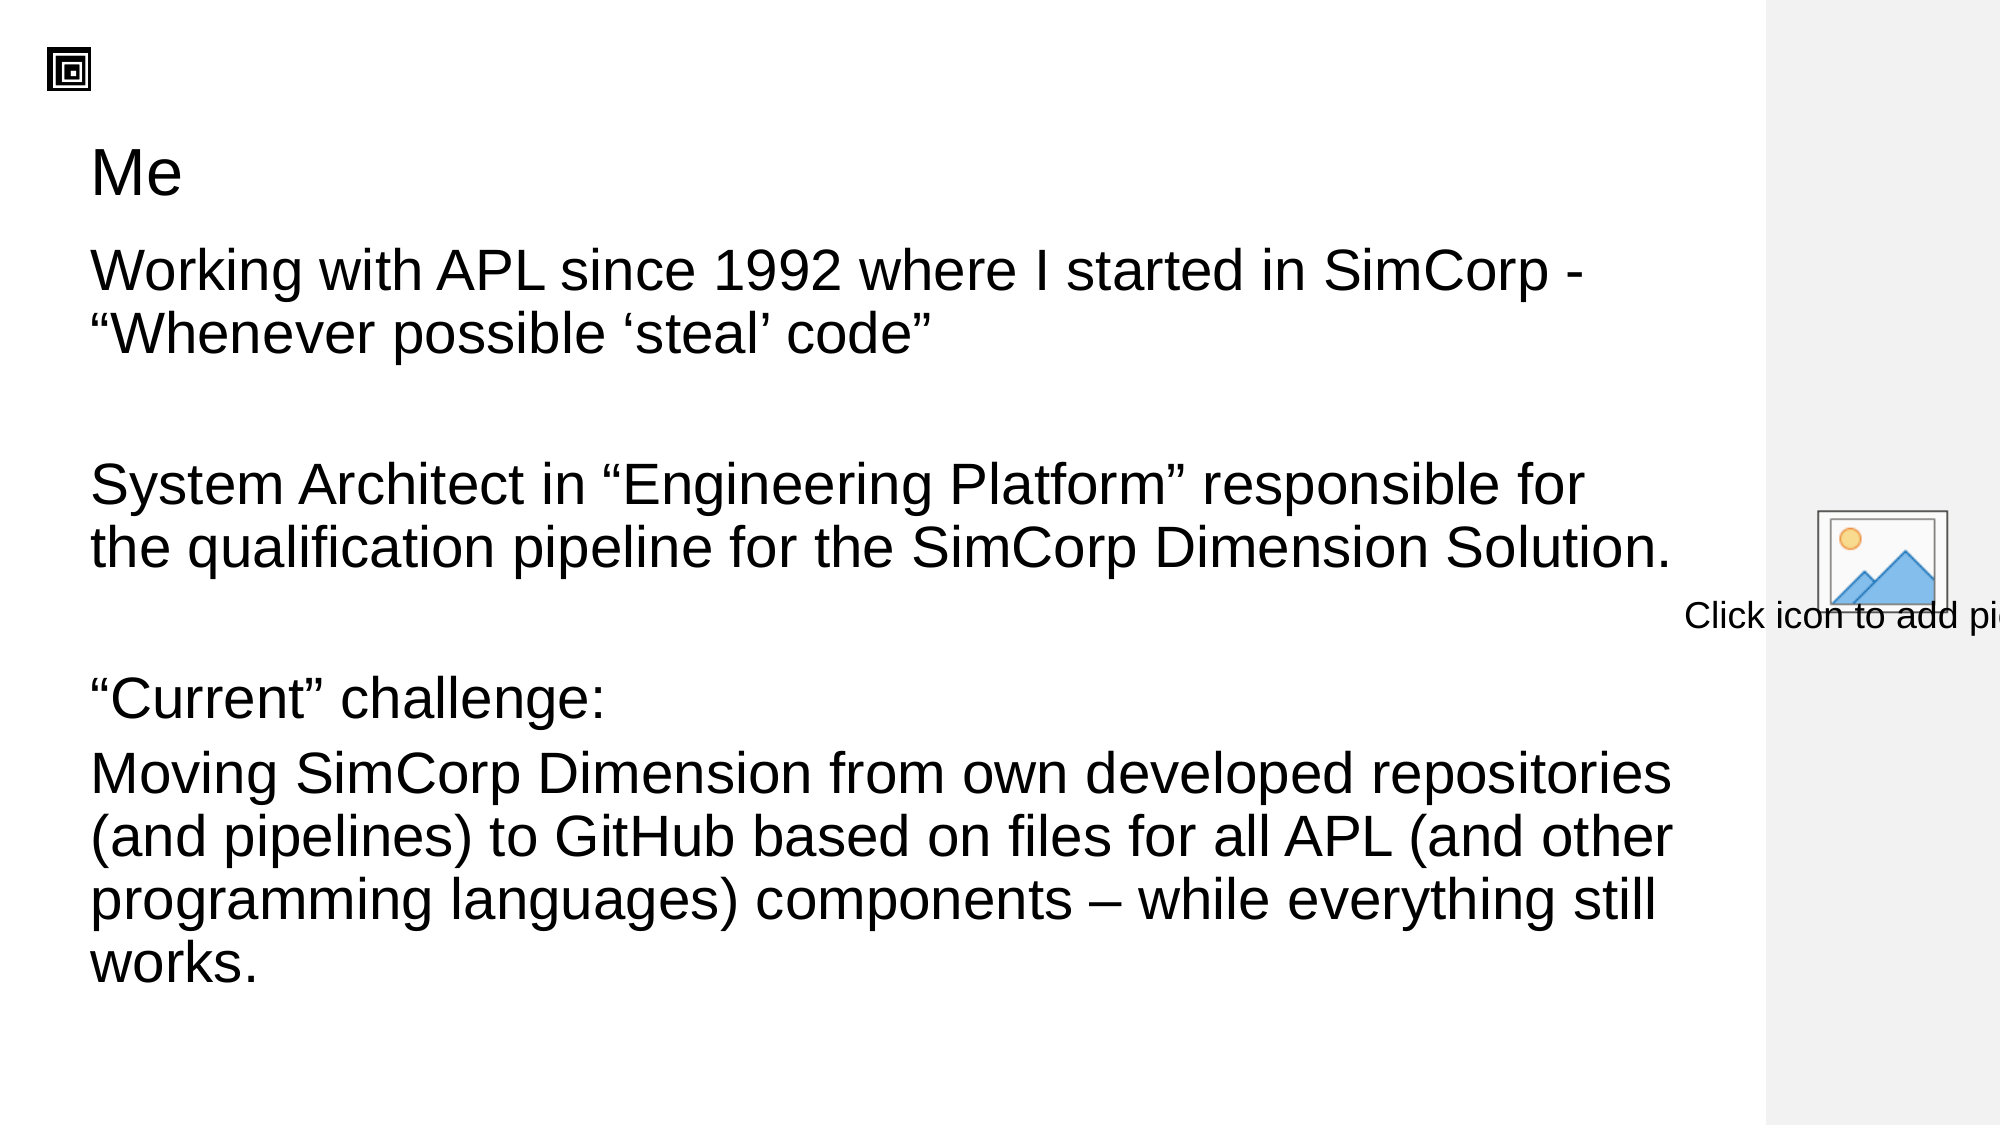

# Me

Working with APL since 1992 where I started in SimCorp - “Whenever possible ‘steal’ code”

System Architect in “Engineering Platform” responsible for the qualification pipeline for the SimCorp Dimension Solution.

“Current” challenge:
Moving SimCorp Dimension from own developed repositories (and pipelines) to GitHub based on files for all APL (and other programming languages) components – while everything still works.